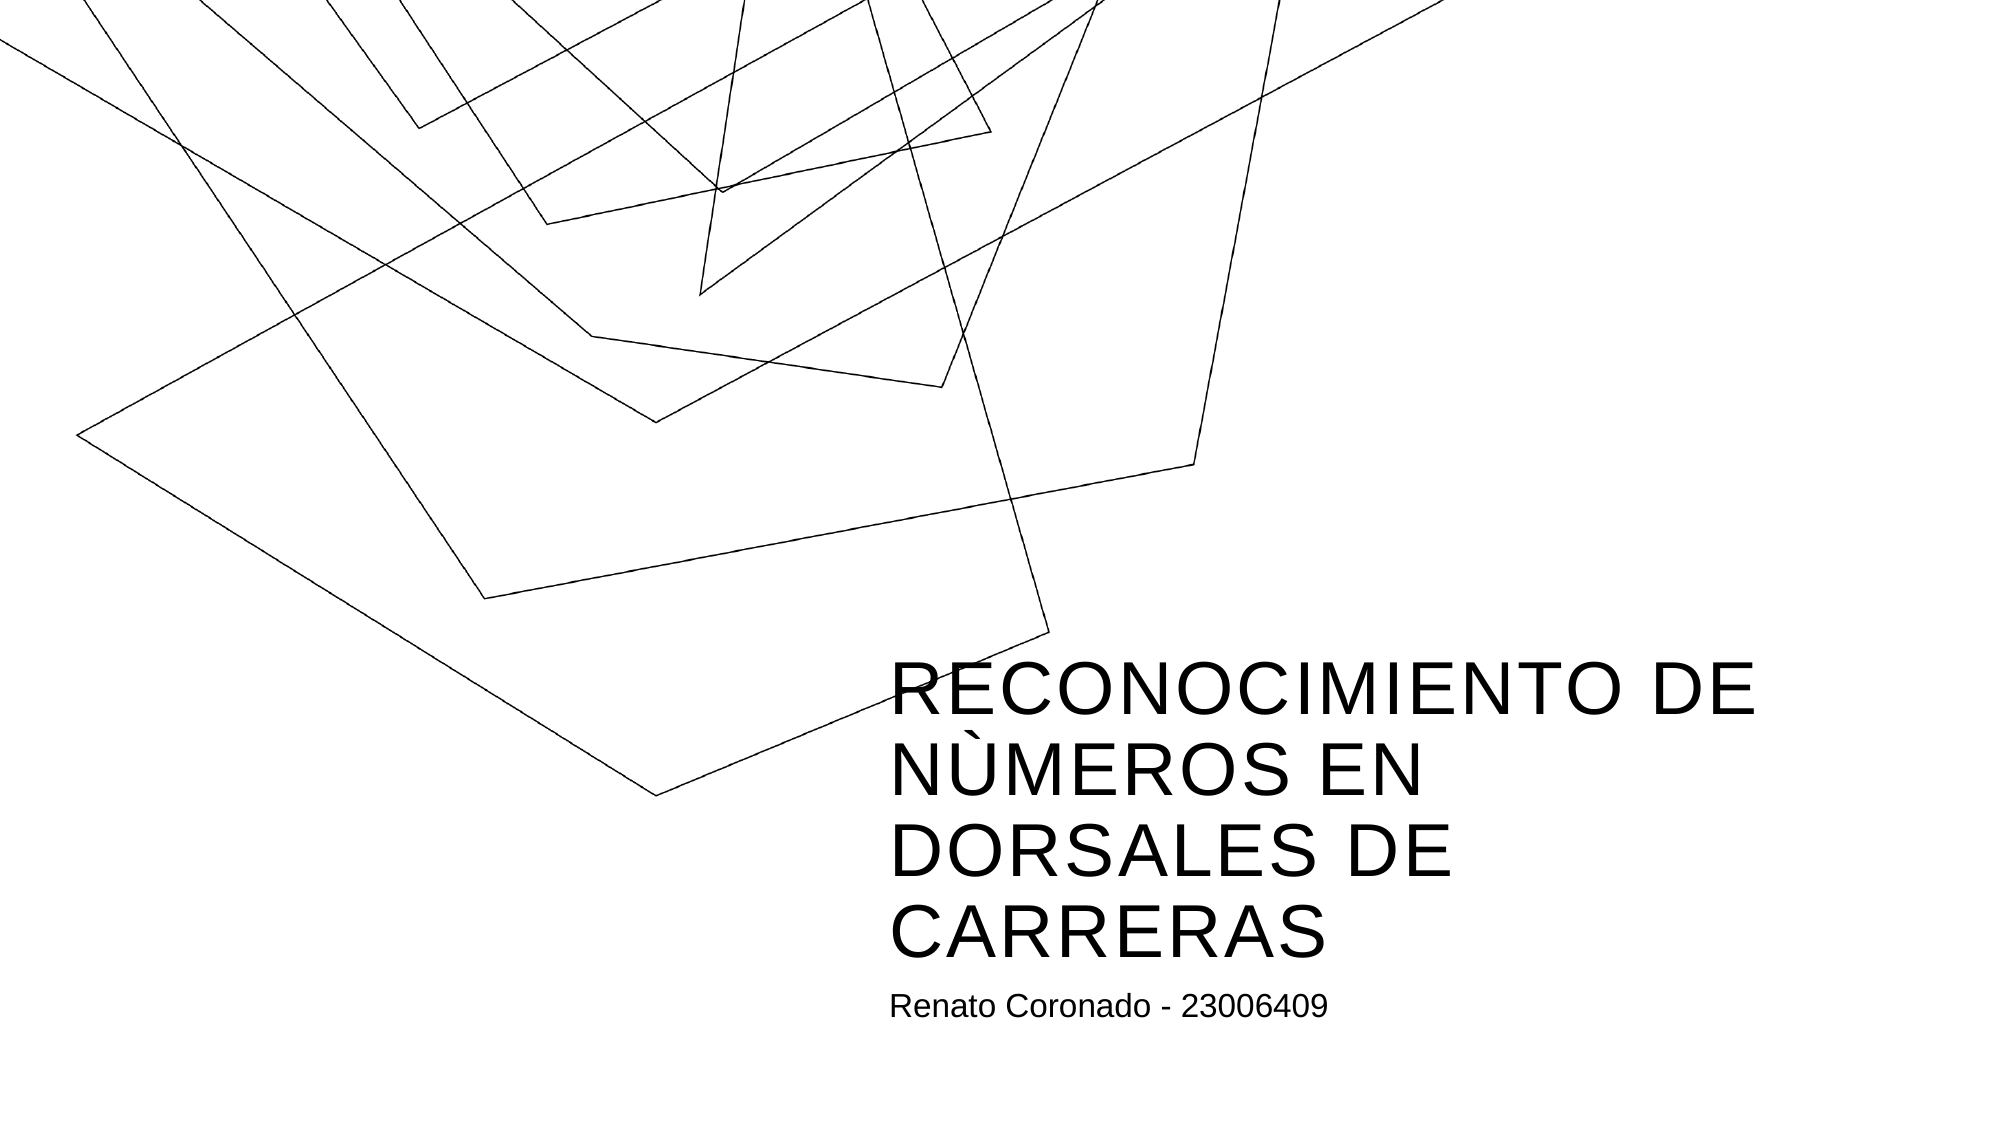

# Reconocimiento de nùmeros en dorsales de carreras
Renato Coronado - 23006409